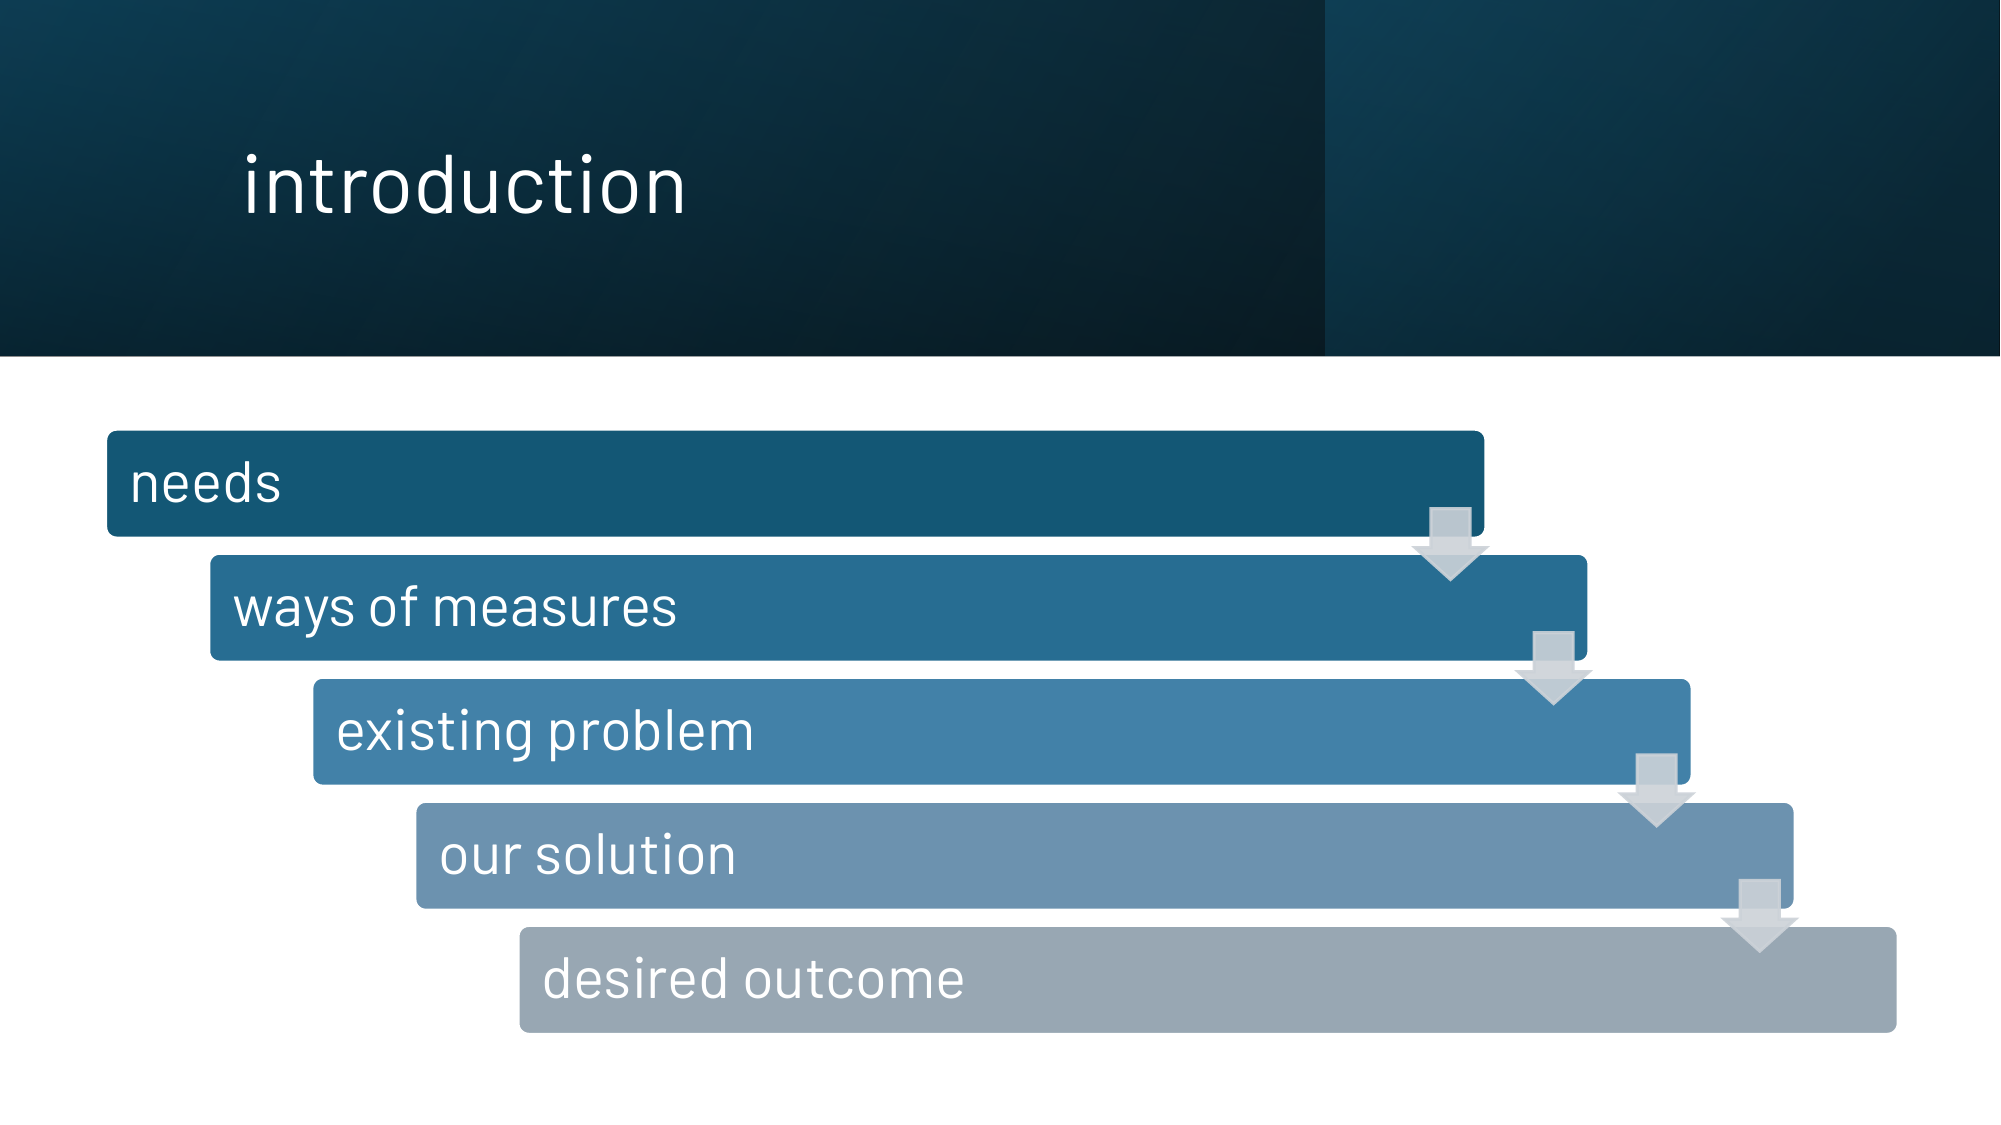

# introduction
needs
ways of measures
existing problem
our solution
desired outcome